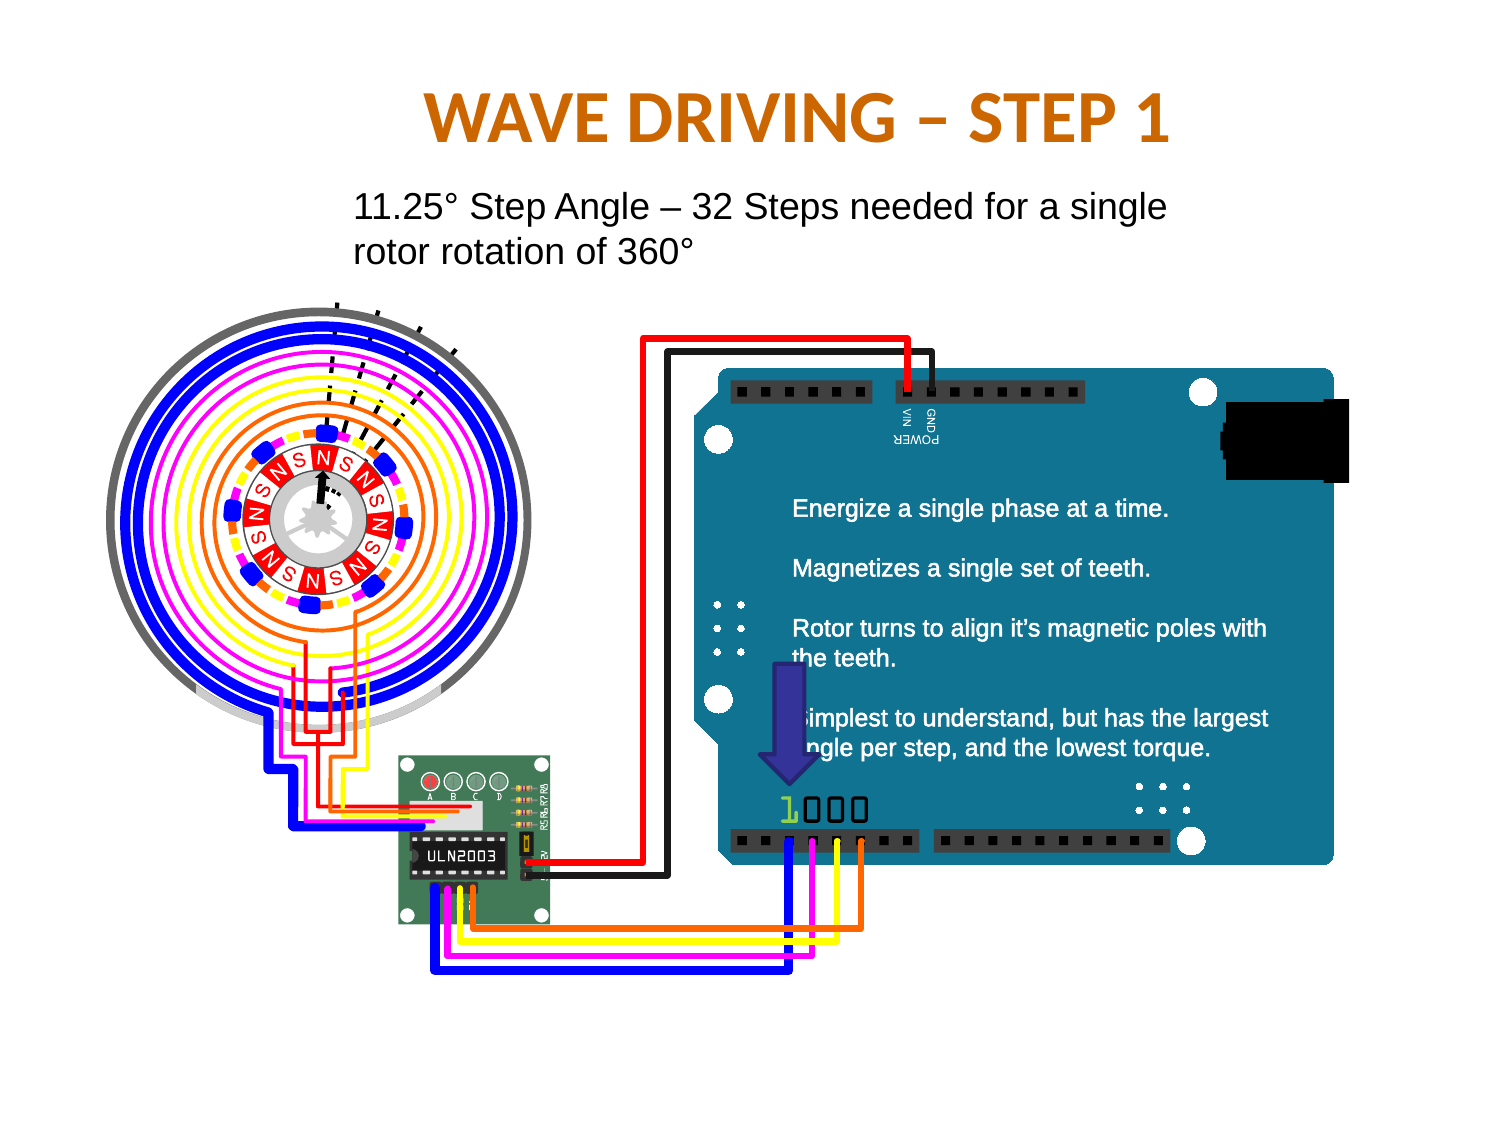

# WAVE DRIVING – STEP 1
11.25° Step Angle – 32 Steps needed for a single rotor rotation of 360°

Energize a single phase at a time.
Magnetizes a single set of teeth.
Rotor turns to align it’s magnetic poles with the teeth.

Simplest to understand, but has the largest angle per step, and the lowest torque.